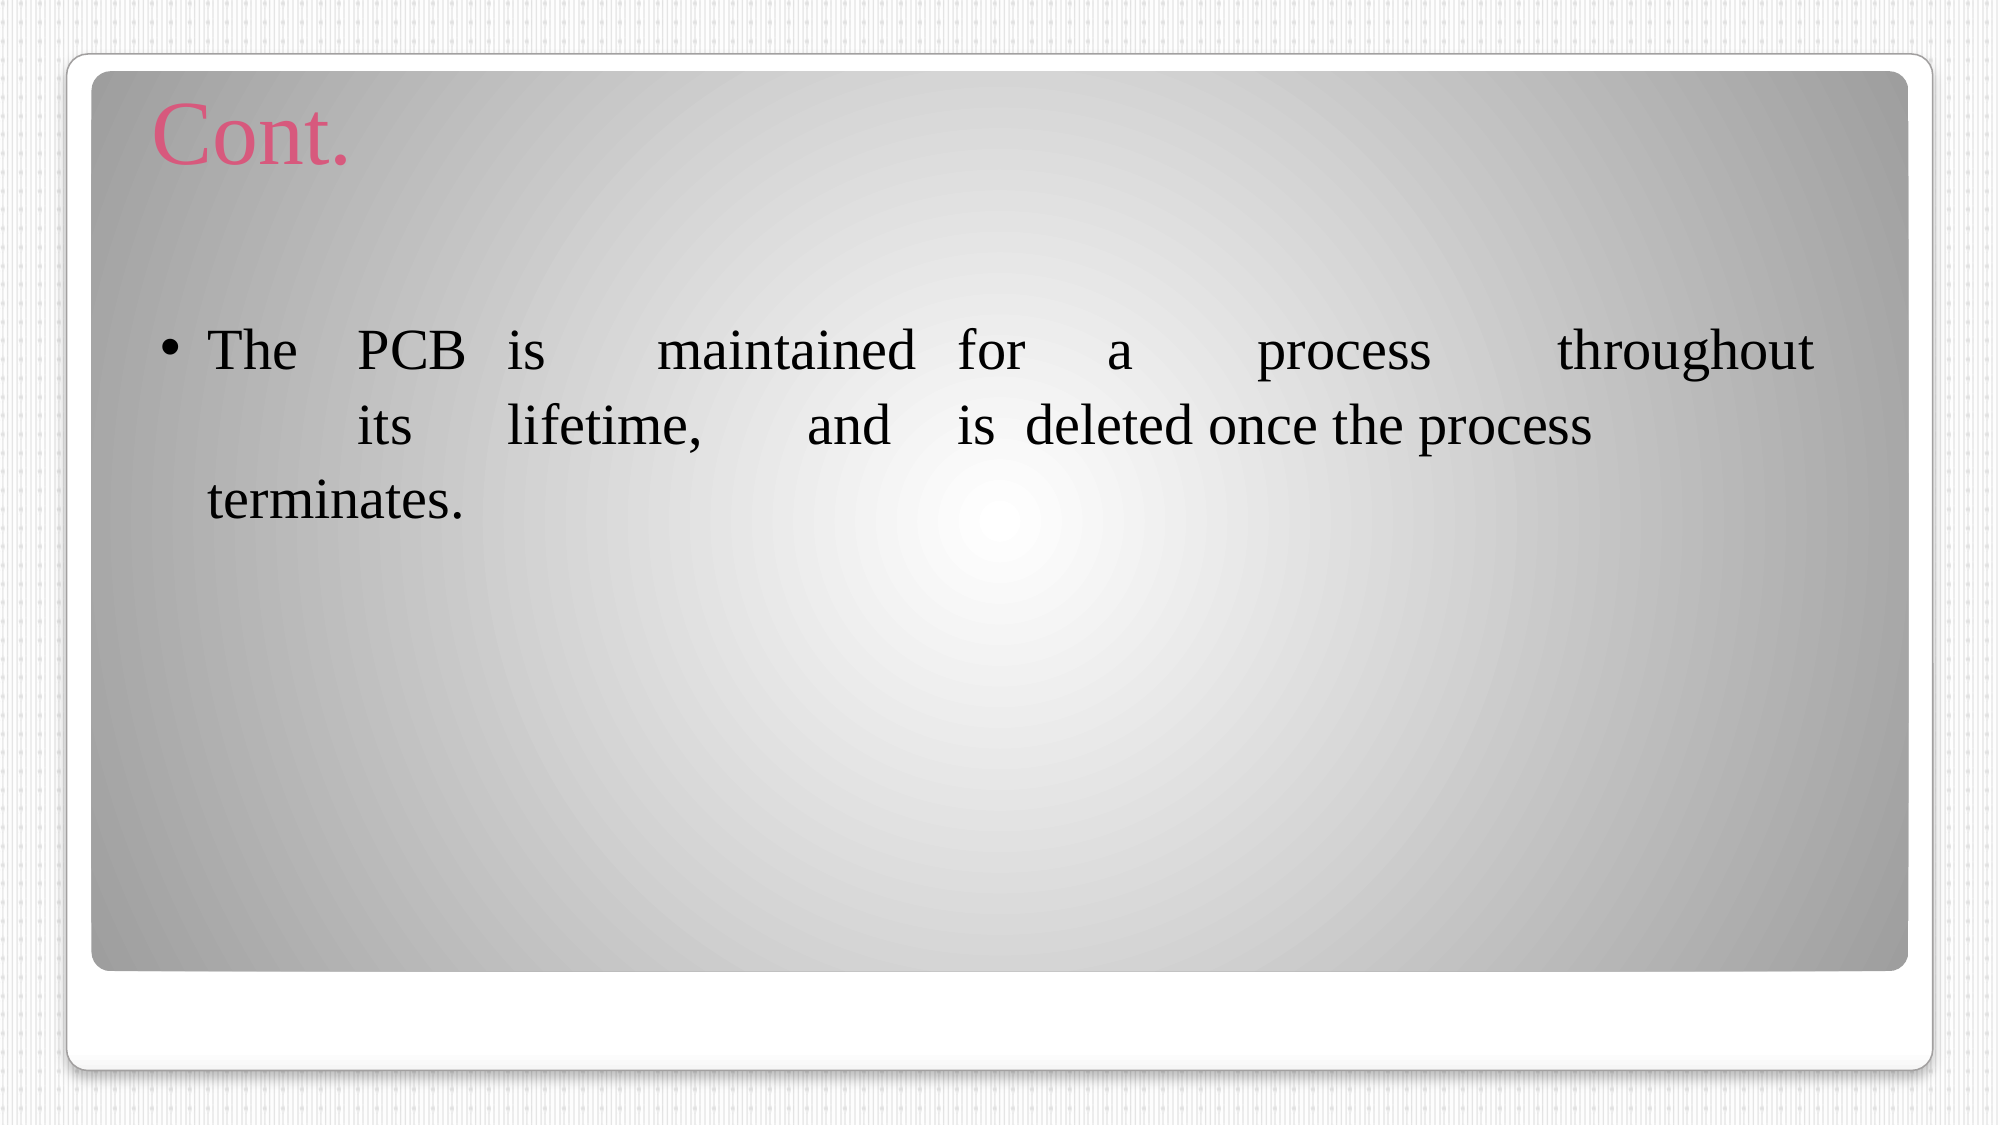

# Cont.
The	PCB	is	maintained	for	a	process	throughout	its	lifetime,	and	is  deleted once the process terminates.